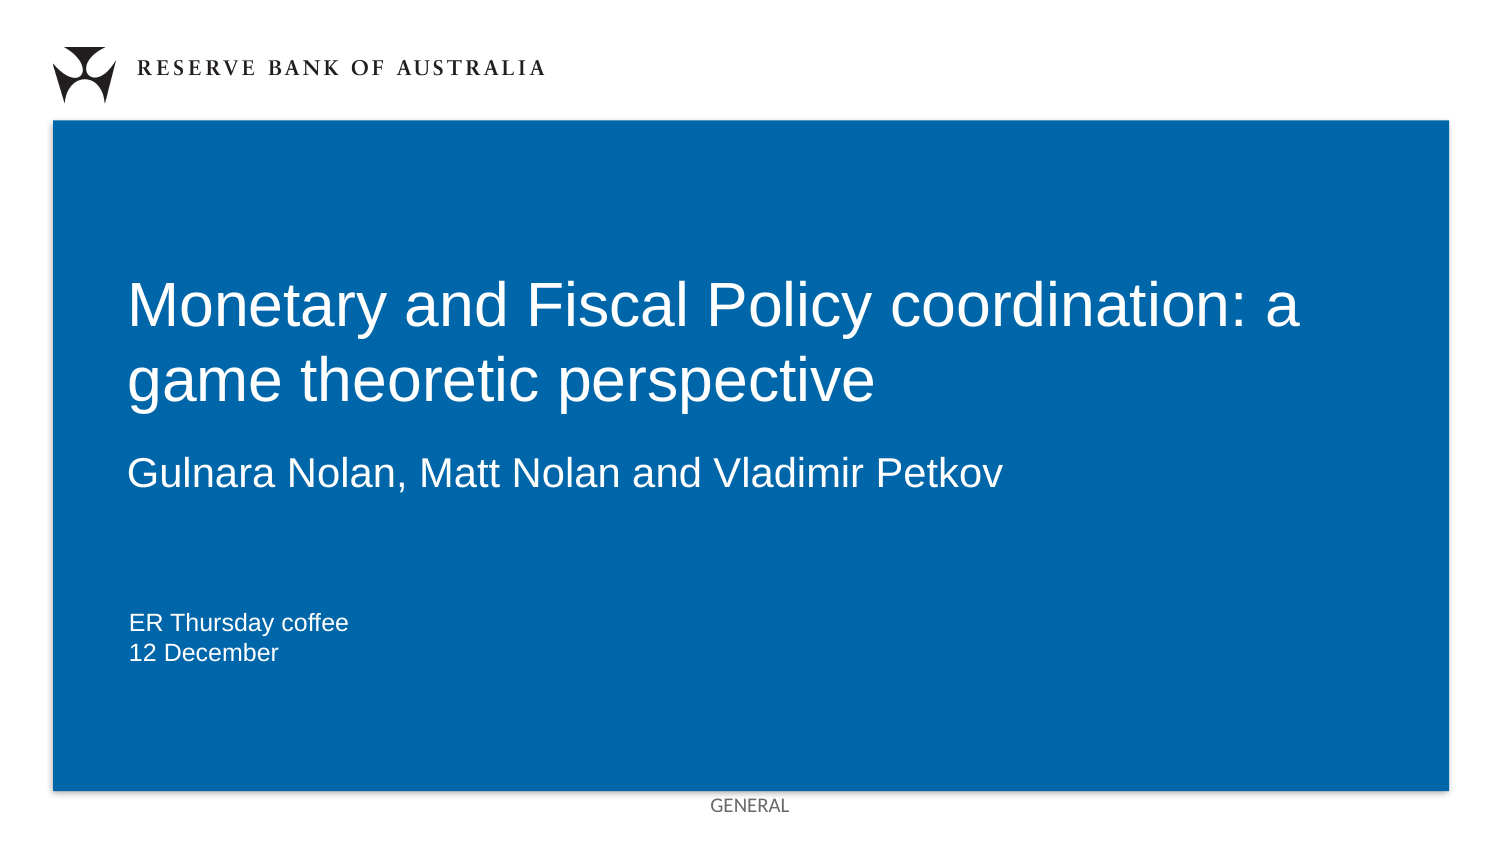

# Monetary and Fiscal Policy coordination: a game theoretic perspective
Gulnara Nolan, Matt Nolan and Vladimir Petkov
ER Thursday coffee
12 December

GENERAL